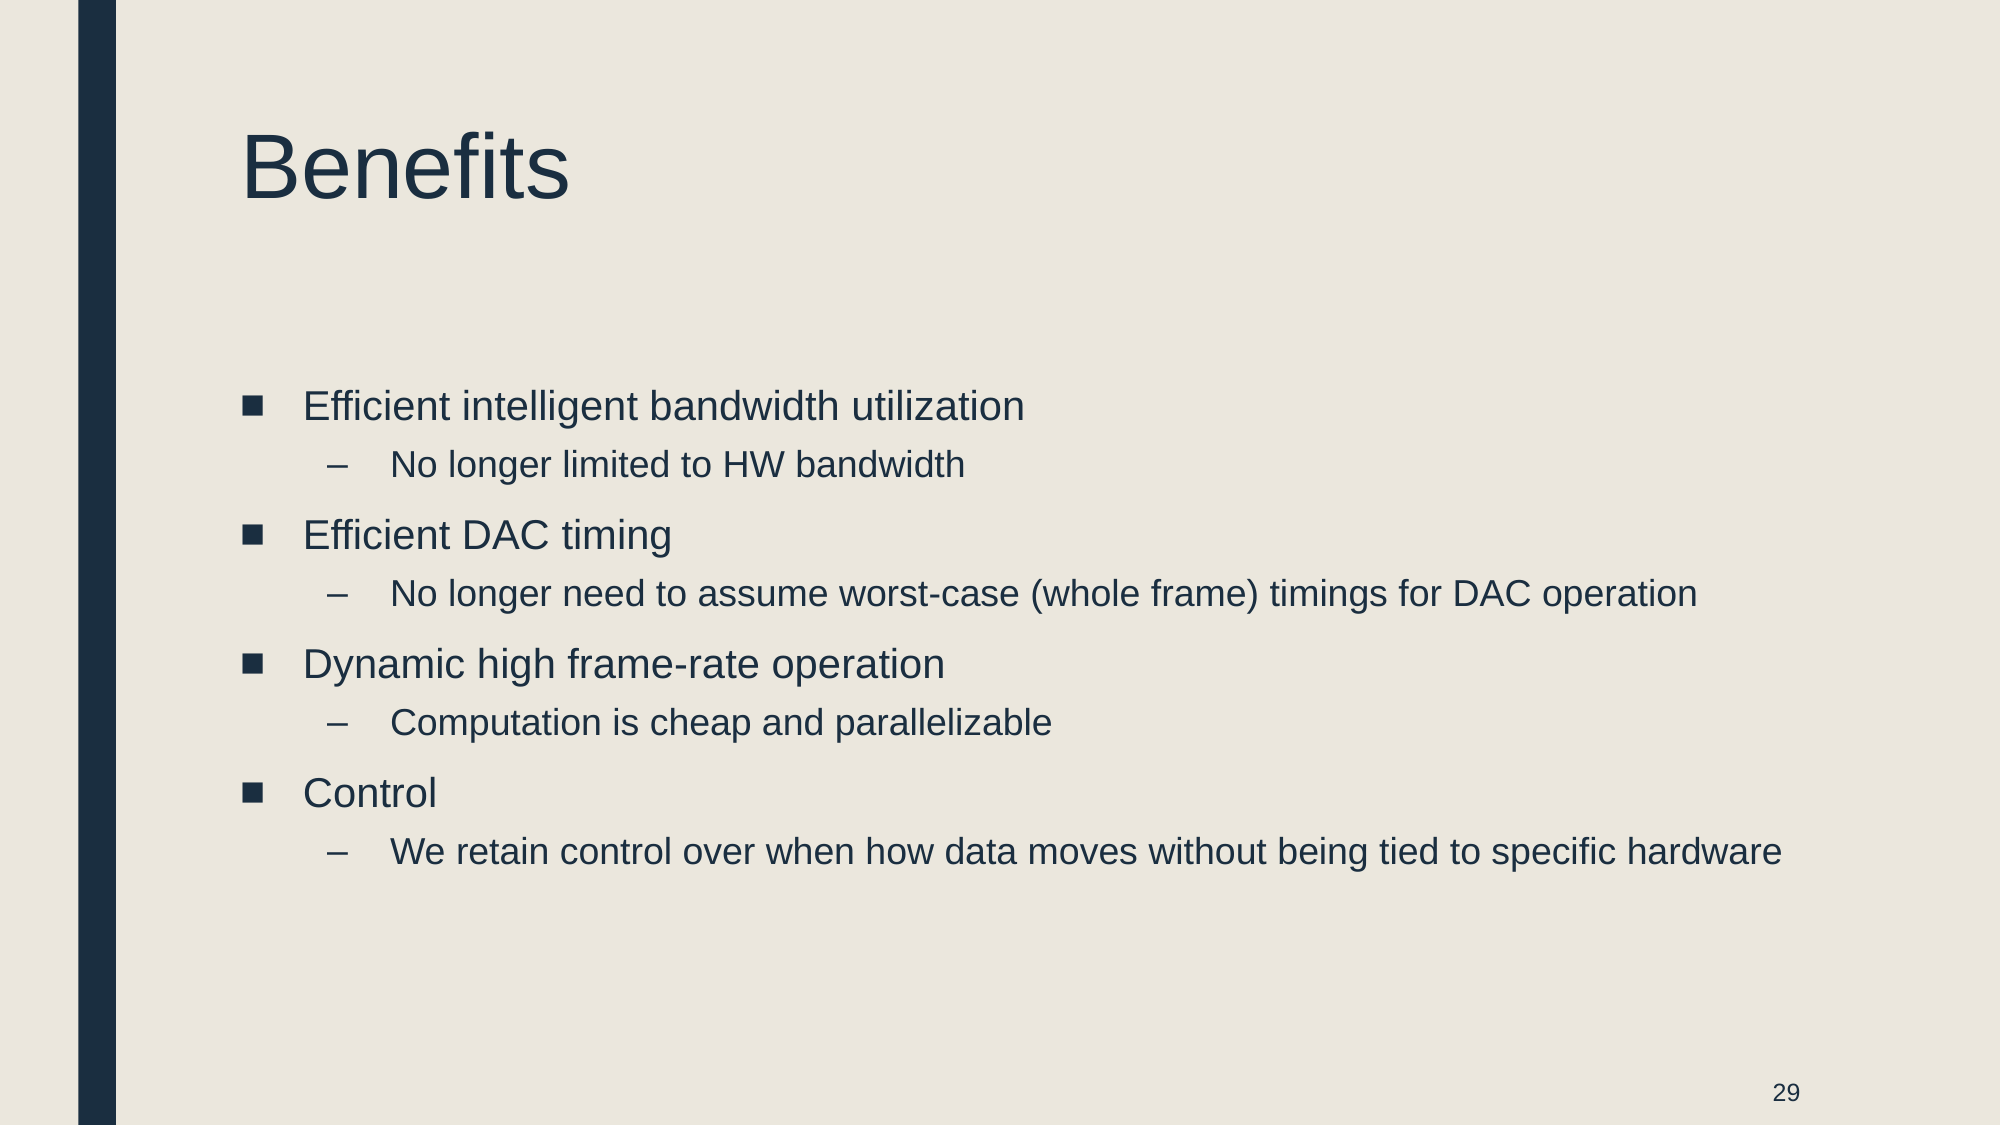

# Benefits
Efficient intelligent bandwidth utilization
No longer limited to HW bandwidth
Efficient DAC timing
No longer need to assume worst-case (whole frame) timings for DAC operation
Dynamic high frame-rate operation
Computation is cheap and parallelizable
Control
We retain control over when how data moves without being tied to specific hardware

29